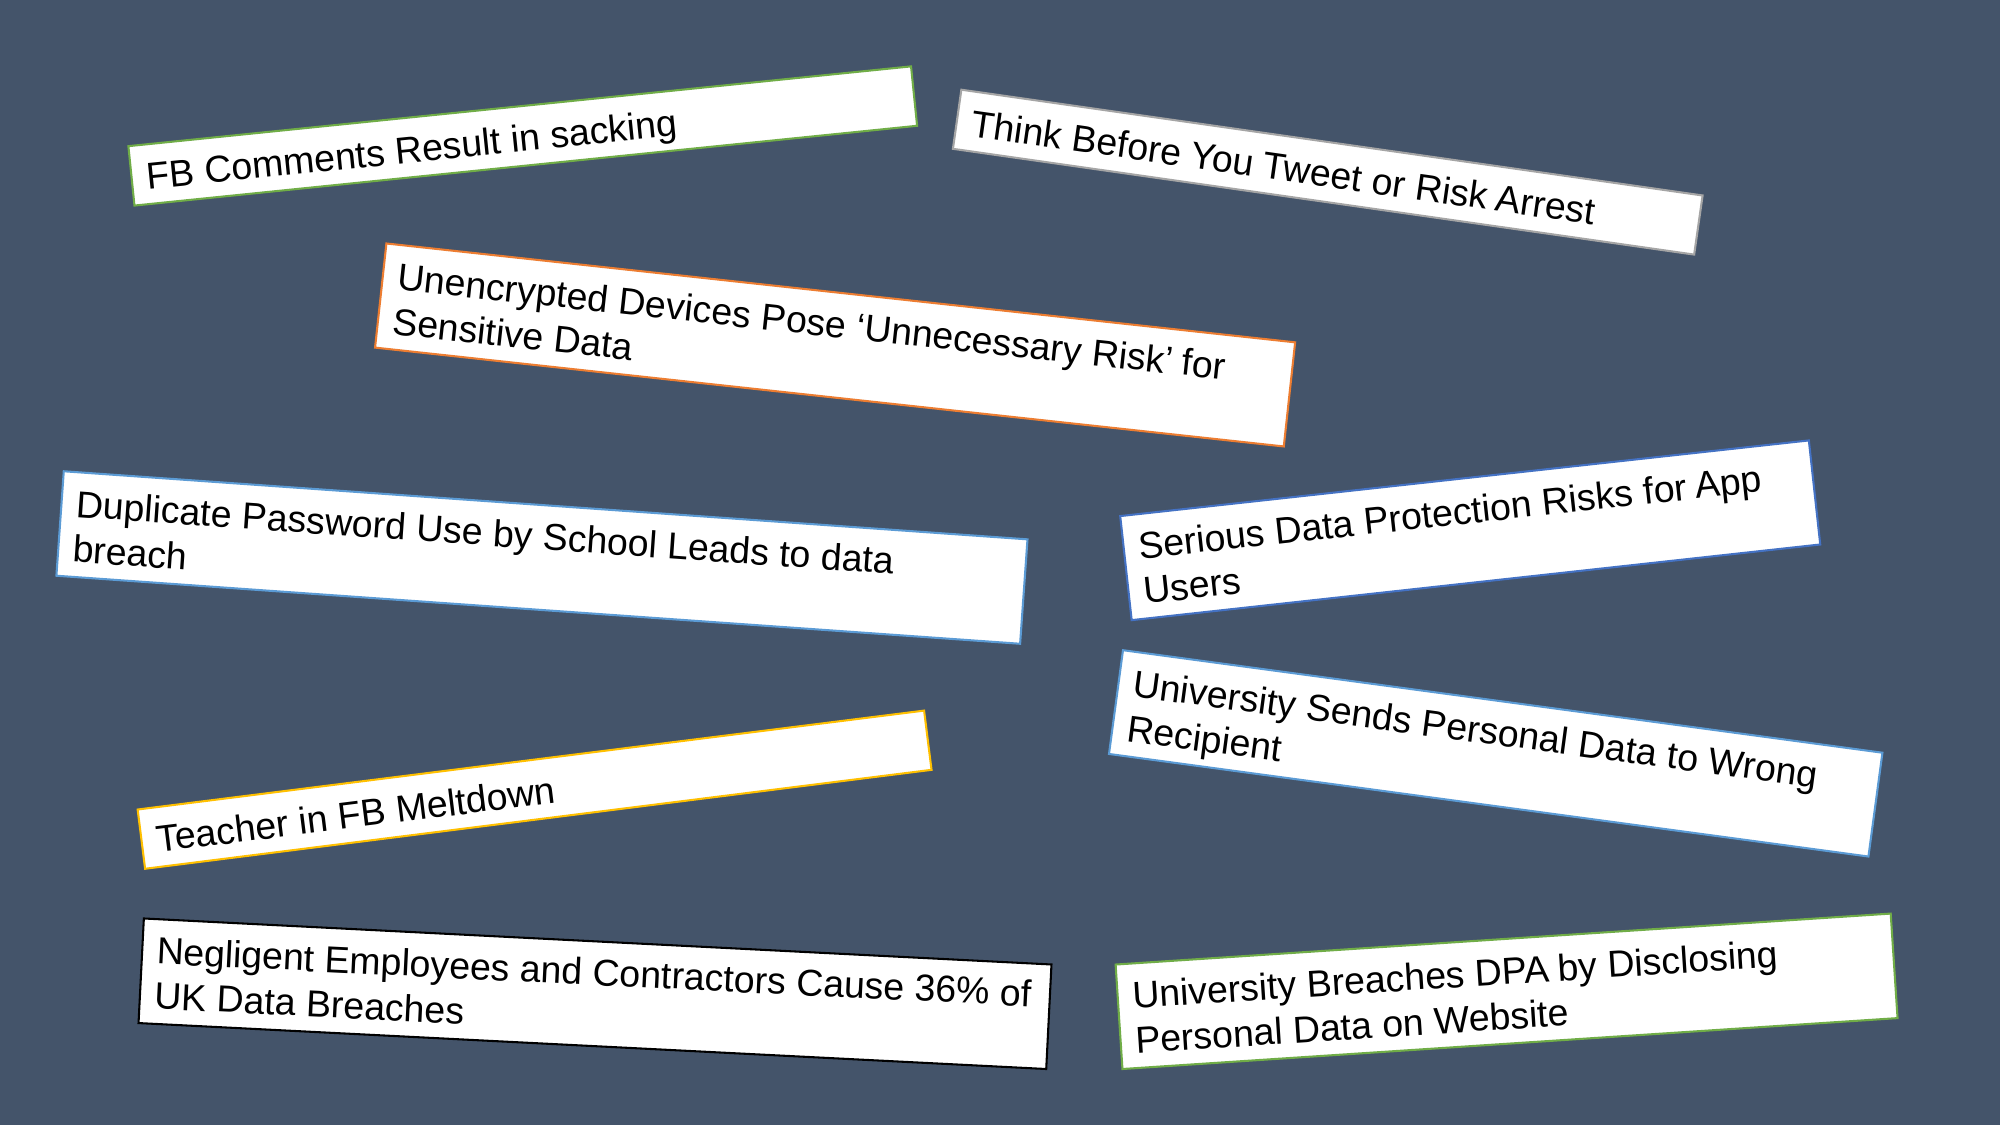

#
FB Comments Result in sacking
Think Before You Tweet or Risk Arrest
Unencrypted Devices Pose ‘Unnecessary Risk’ for Sensitive Data

Serious Data Protection Risks for App Users
Duplicate Password Use by School Leads to data breach
University Sends Personal Data to Wrong Recipient
Teacher in FB Meltdown
University Breaches DPA by Disclosing Personal Data on Website
Negligent Employees and Contractors Cause 36% of UK Data Breaches